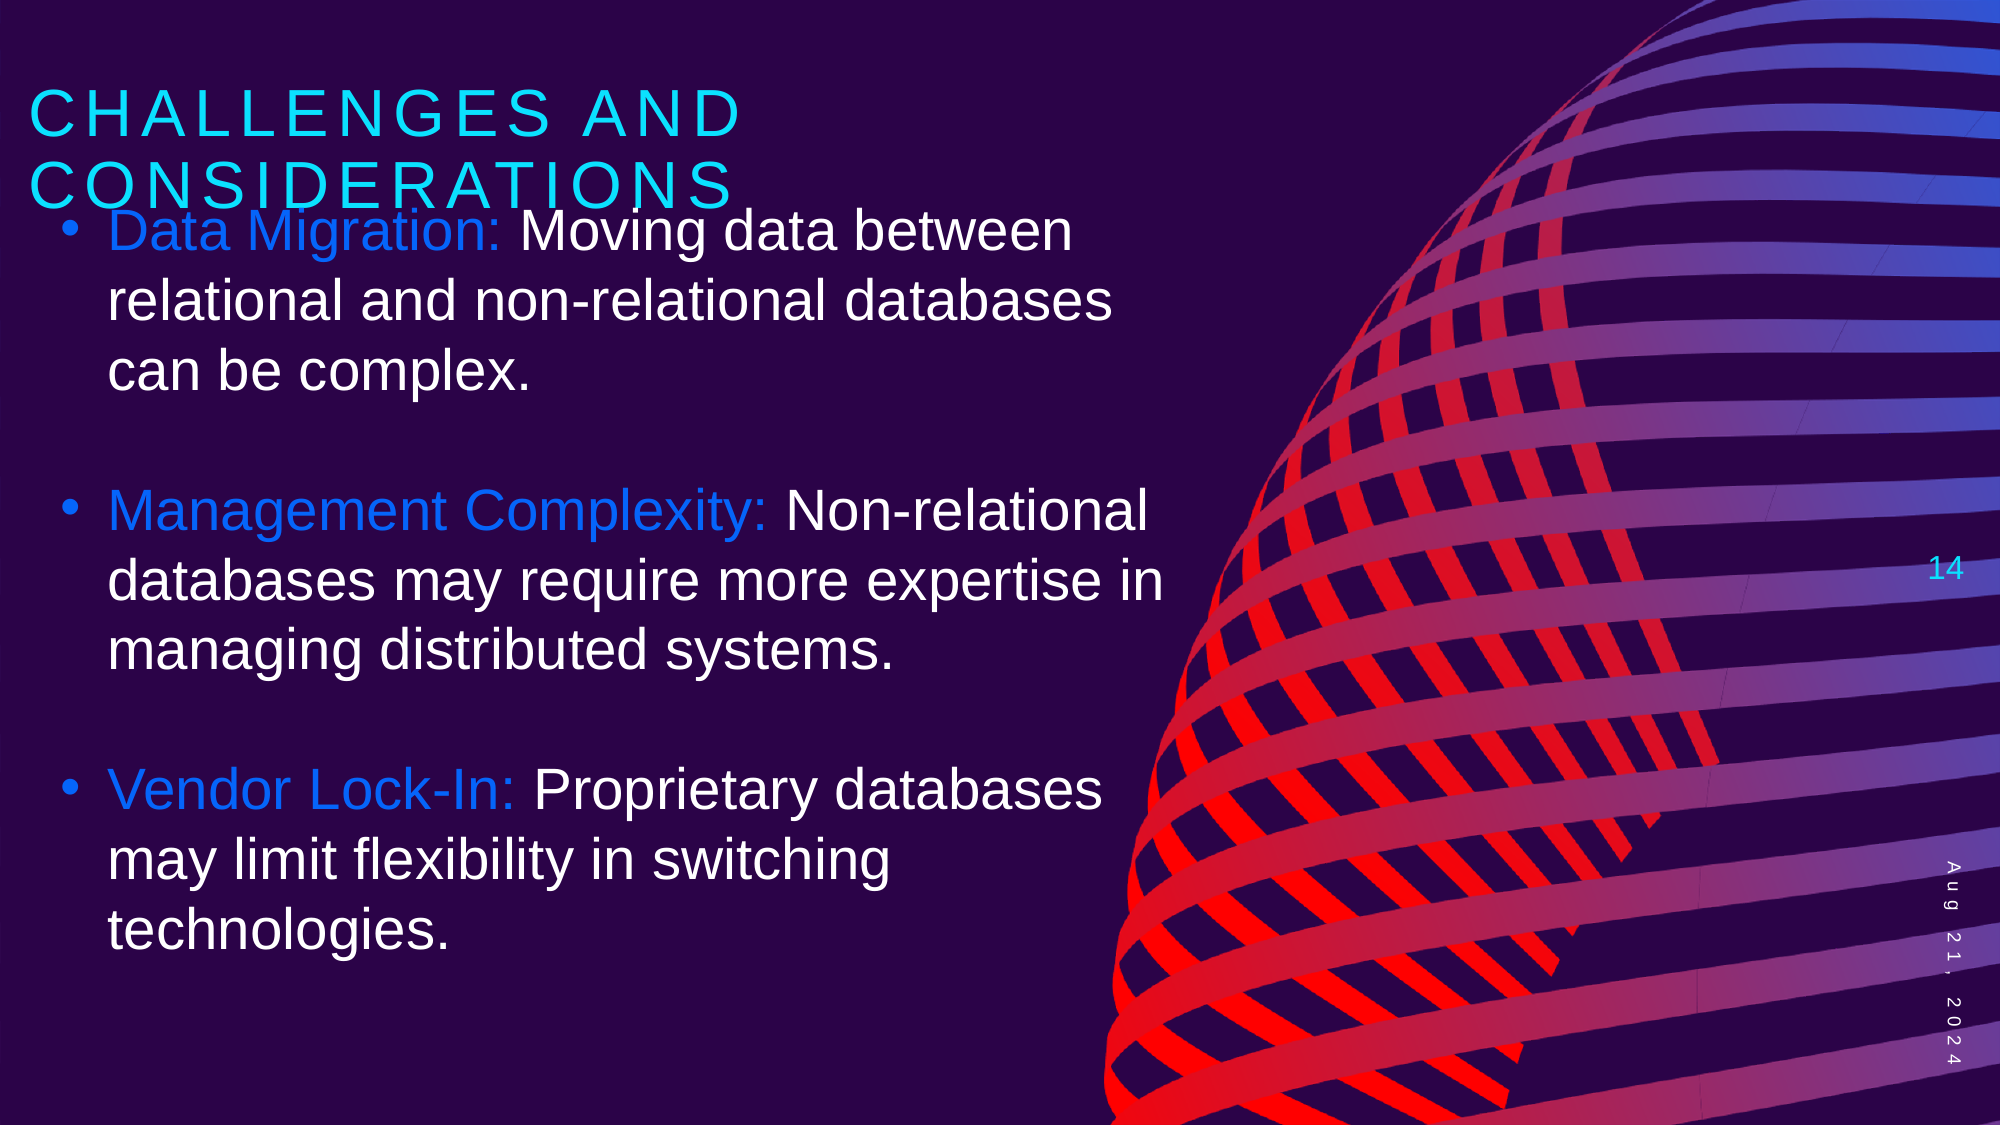

# Challenges and Considerations
Data Migration: Moving data between relational and non-relational databases can be complex.

Management Complexity: Non-relational databases may require more expertise in managing distributed systems.

Vendor Lock-In: Proprietary databases may limit flexibility in switching technologies.
14
Aug 21, 2024